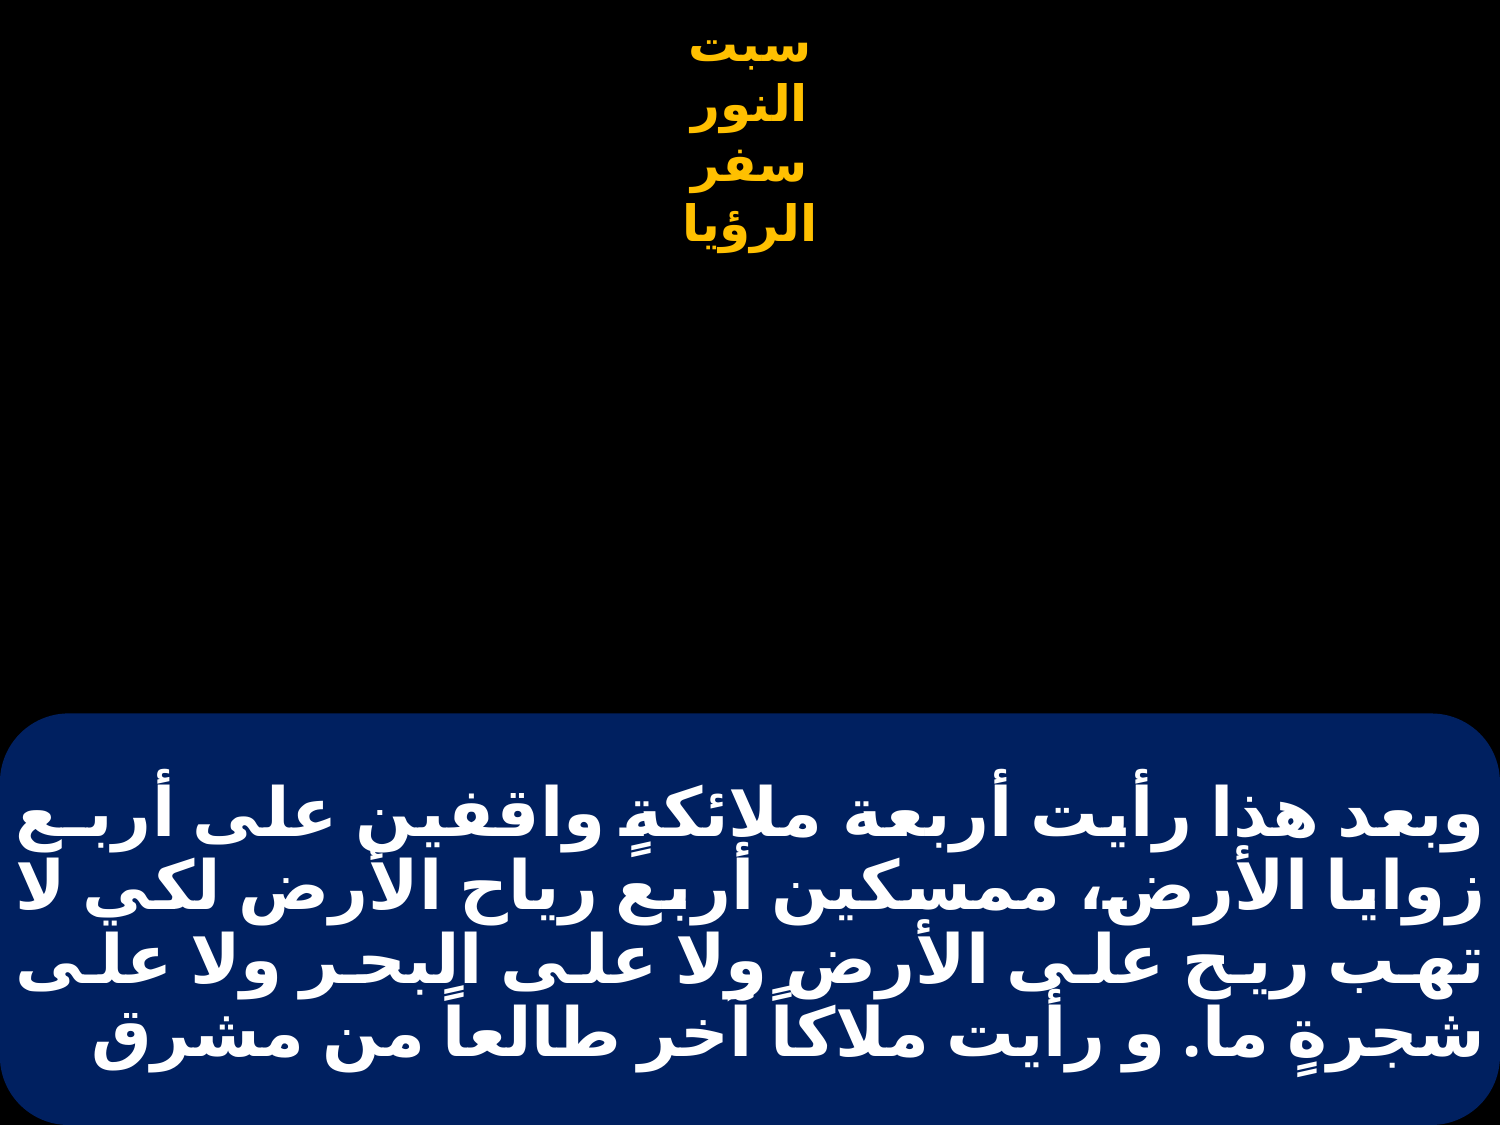

# وبعد هذا رأيت أربعة ملائكةٍ واقفين على أربـع زوايا الأرض، ممسكين أربع رياح الأرض لكي لا تهب ريح على الأرض ولا على البحر ولا على شجرةٍ ما. و رأيت ملاكاً آخر طالعاً من مشرق